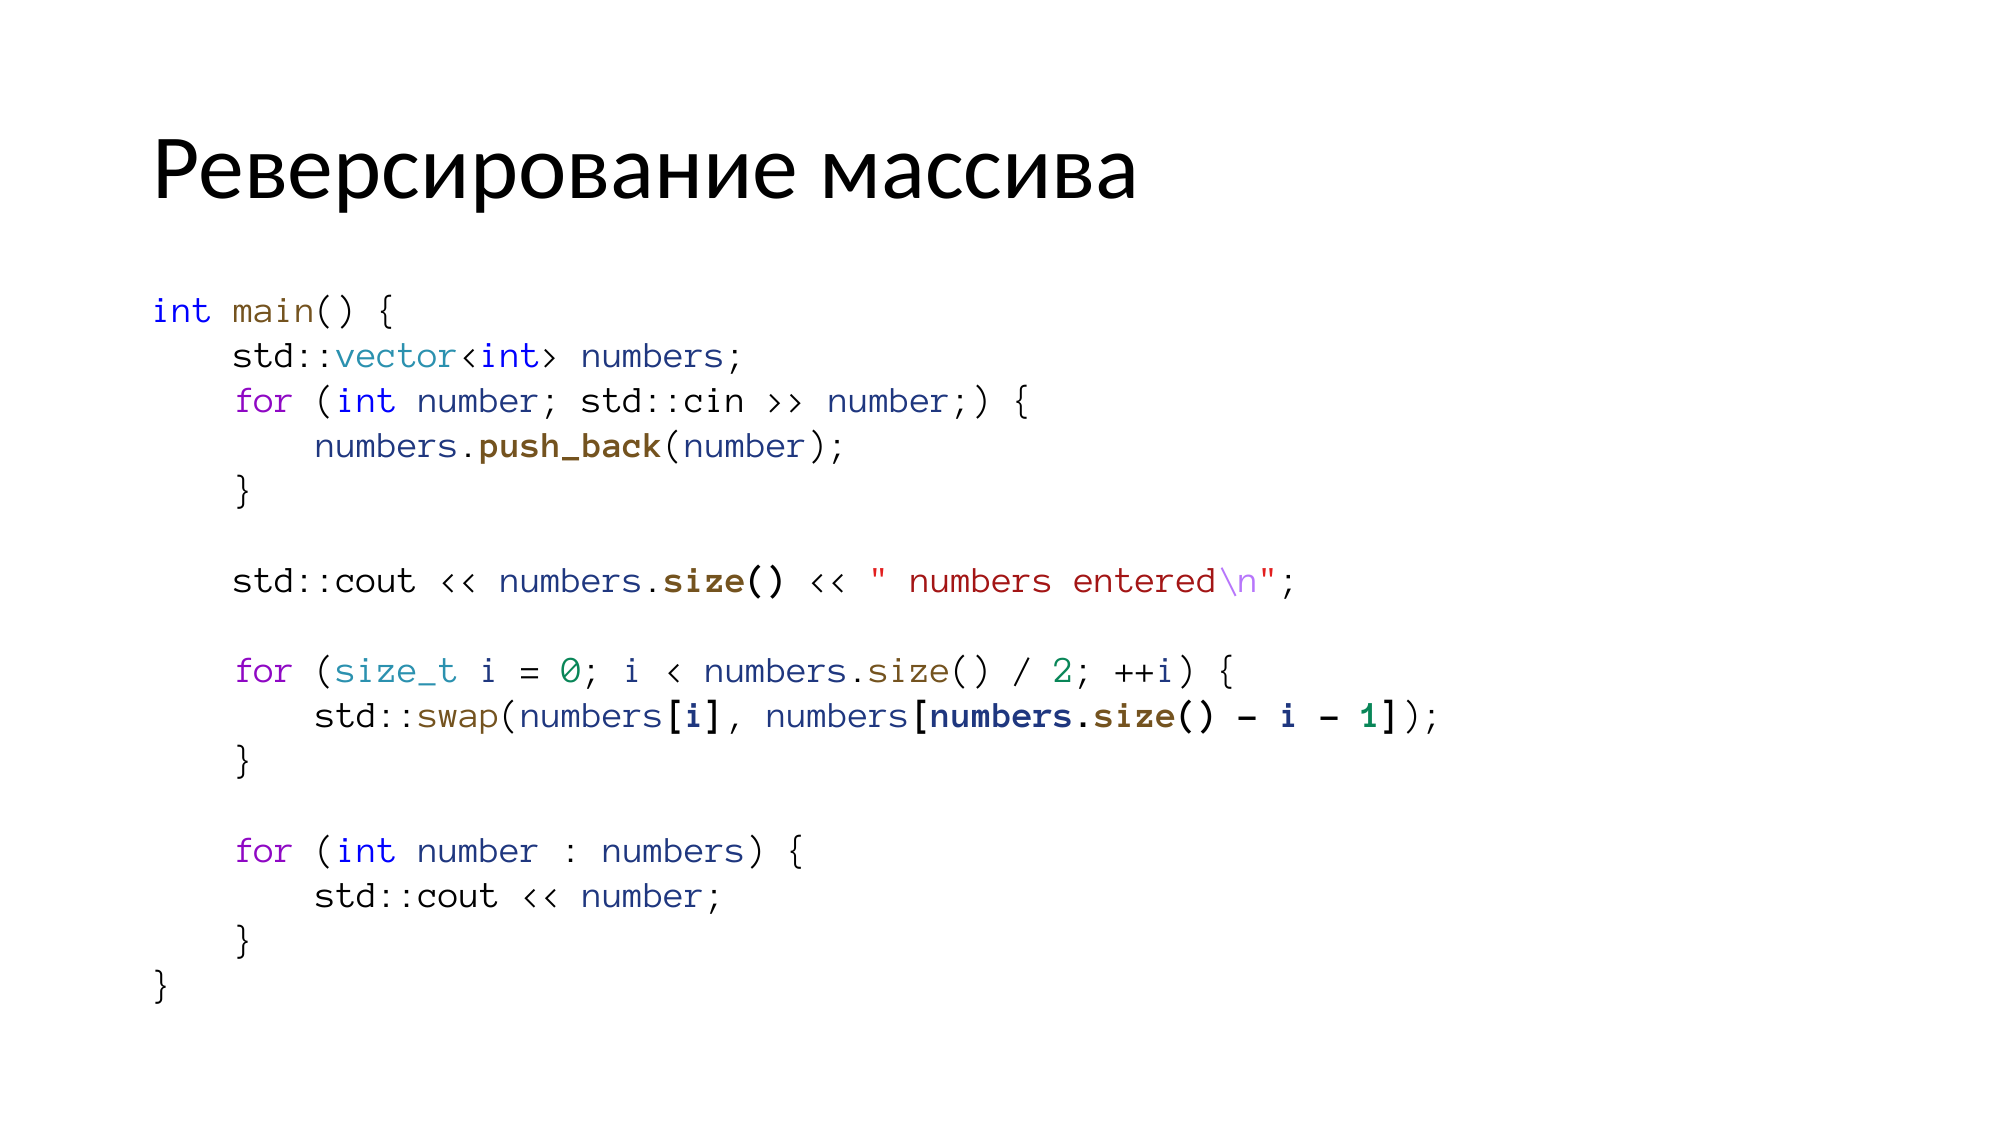

# Реверсирование массива
int main() {
    std::vector<int> numbers;
    for (int number; std::cin >> number;) {
        numbers.push_back(number);
    }

    std::cout << numbers.size() << " numbers entered\n";

    for (size_t i = 0; i < numbers.size() / 2; ++i) {
        std::swap(numbers[i], numbers[numbers.size() - i - 1]);
    }

    for (int number : numbers) {
        std::cout << number;
    }
}